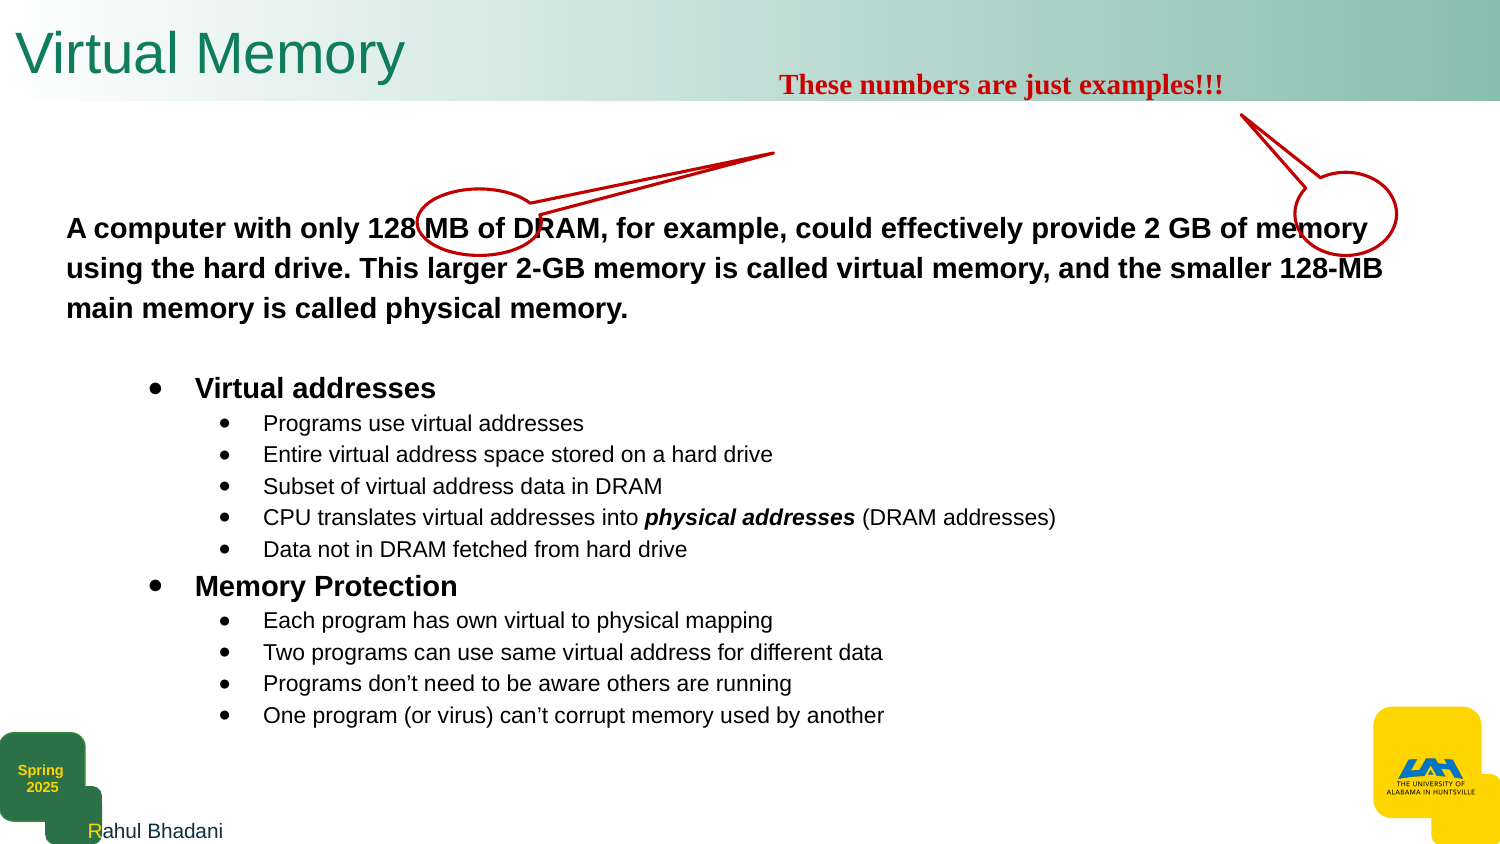

# Virtual Memory​
These numbers are just examples!!!

A computer with only 128 MB of DRAM, for example, could effectively provide 2 GB of memory using the hard drive. This larger 2-GB memory is called virtual memory, and the smaller 128-MB main memory is called physical memory.

Virtual addresses​
Programs use virtual addresses​
Entire virtual address space stored on a hard drive​
Subset of virtual address data in DRAM​
CPU translates virtual addresses into physical addresses (DRAM addresses)​
Data not in DRAM fetched from hard drive​
Memory Protection​
Each program has own virtual to physical mapping​
Two programs can use same virtual address for different data​
Programs don’t need to be aware others are running​
One program (or virus) can’t corrupt memory used by another